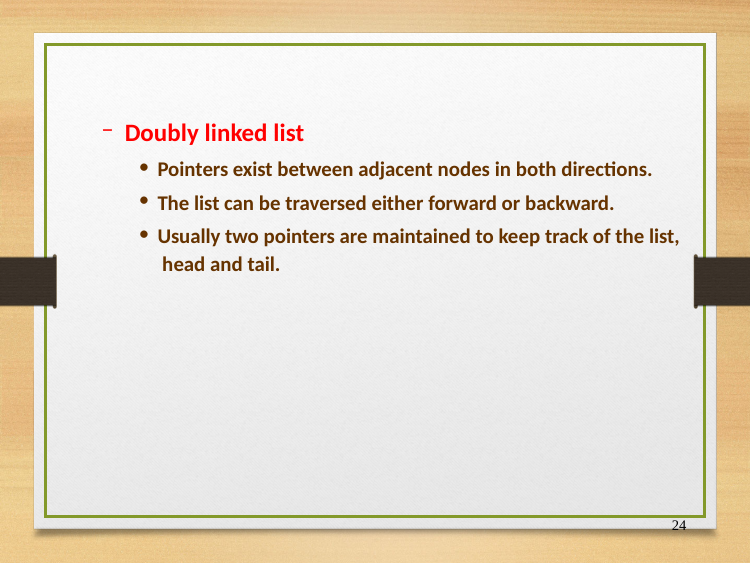

Doubly linked list
Pointers exist between adjacent nodes in both directions.
The list can be traversed either forward or backward.
Usually two pointers are maintained to keep track of the list,  head and tail.

24